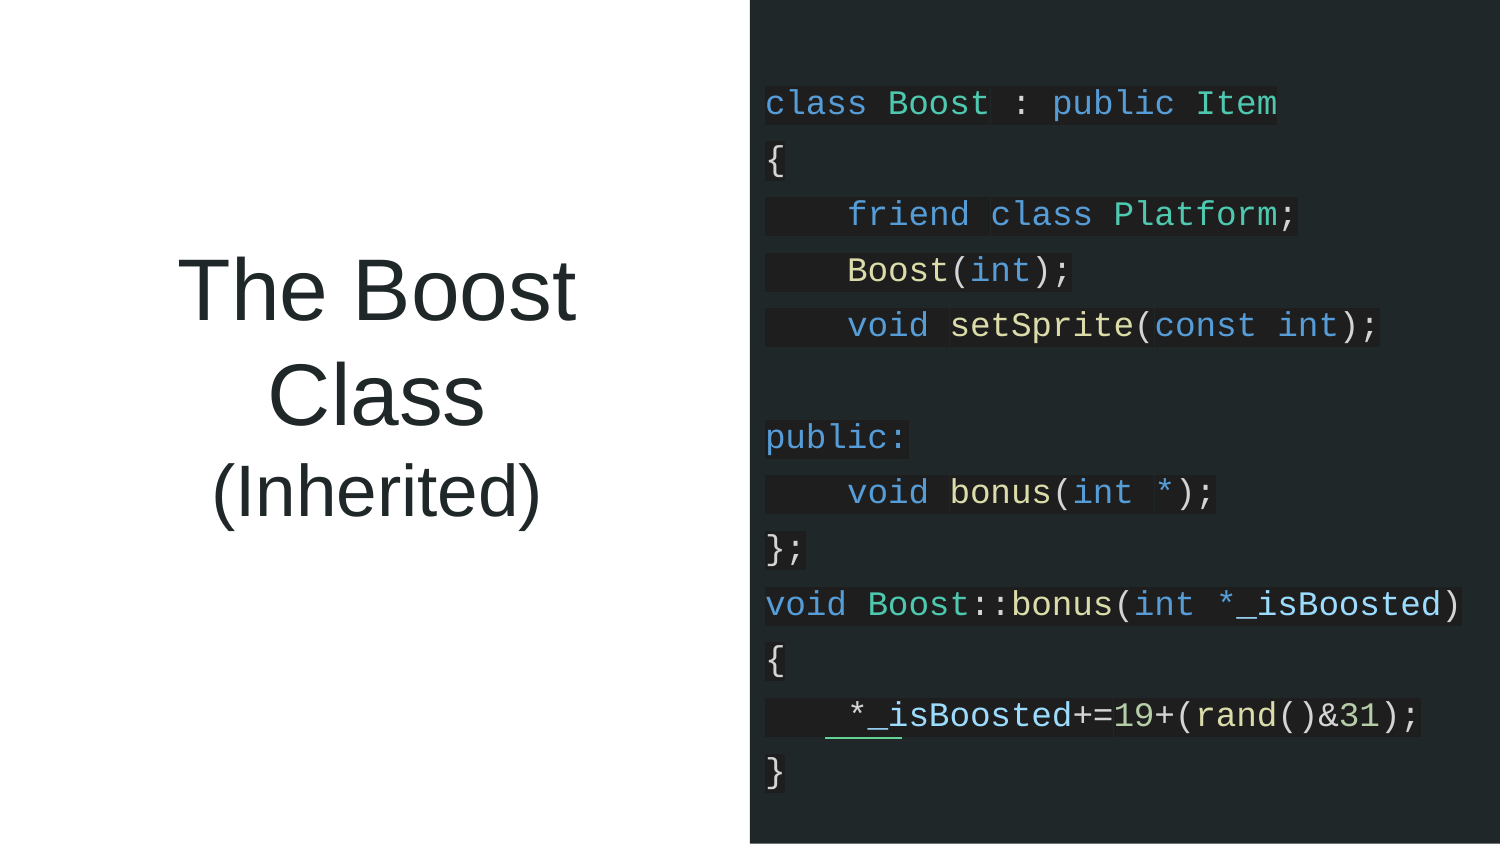

class Boost : public Item
{
    friend class Platform;
    Boost(int);
    void setSprite(const int);

public:
    void bonus(int *);
};
void Boost::bonus(int *_isBoosted)
{
    *_isBoosted+=19+(rand()&31);
}
# The Boost Class
(Inherited)